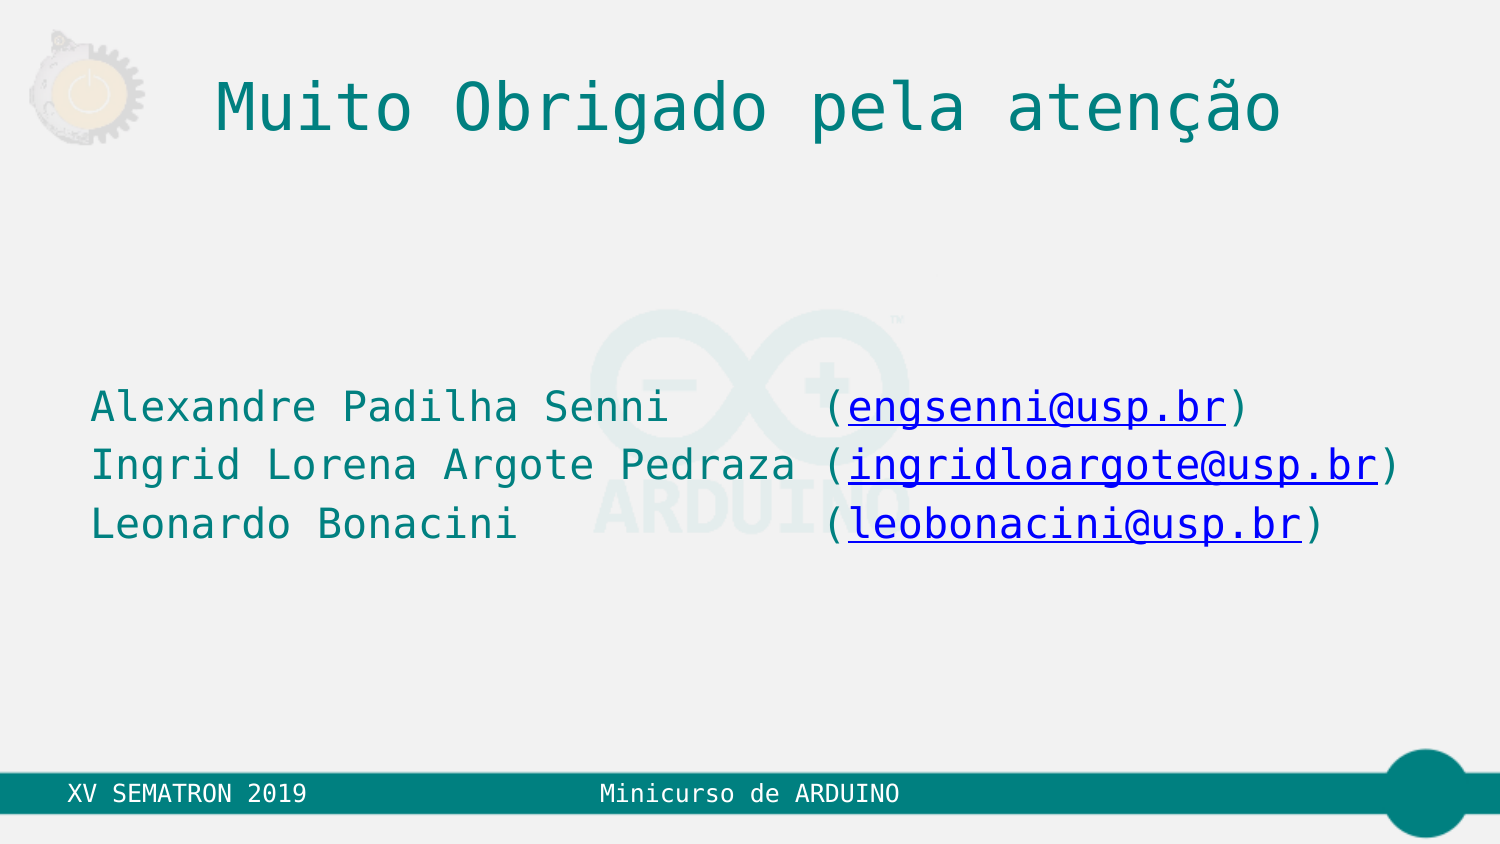

# Muito Obrigado pela atenção

Alexandre Padilha Senni      (engsenni@usp.br)
Ingrid Lorena Argote Pedraza (ingridloargote@usp.br)
Leonardo Bonacini            (leobonacini@usp.br)